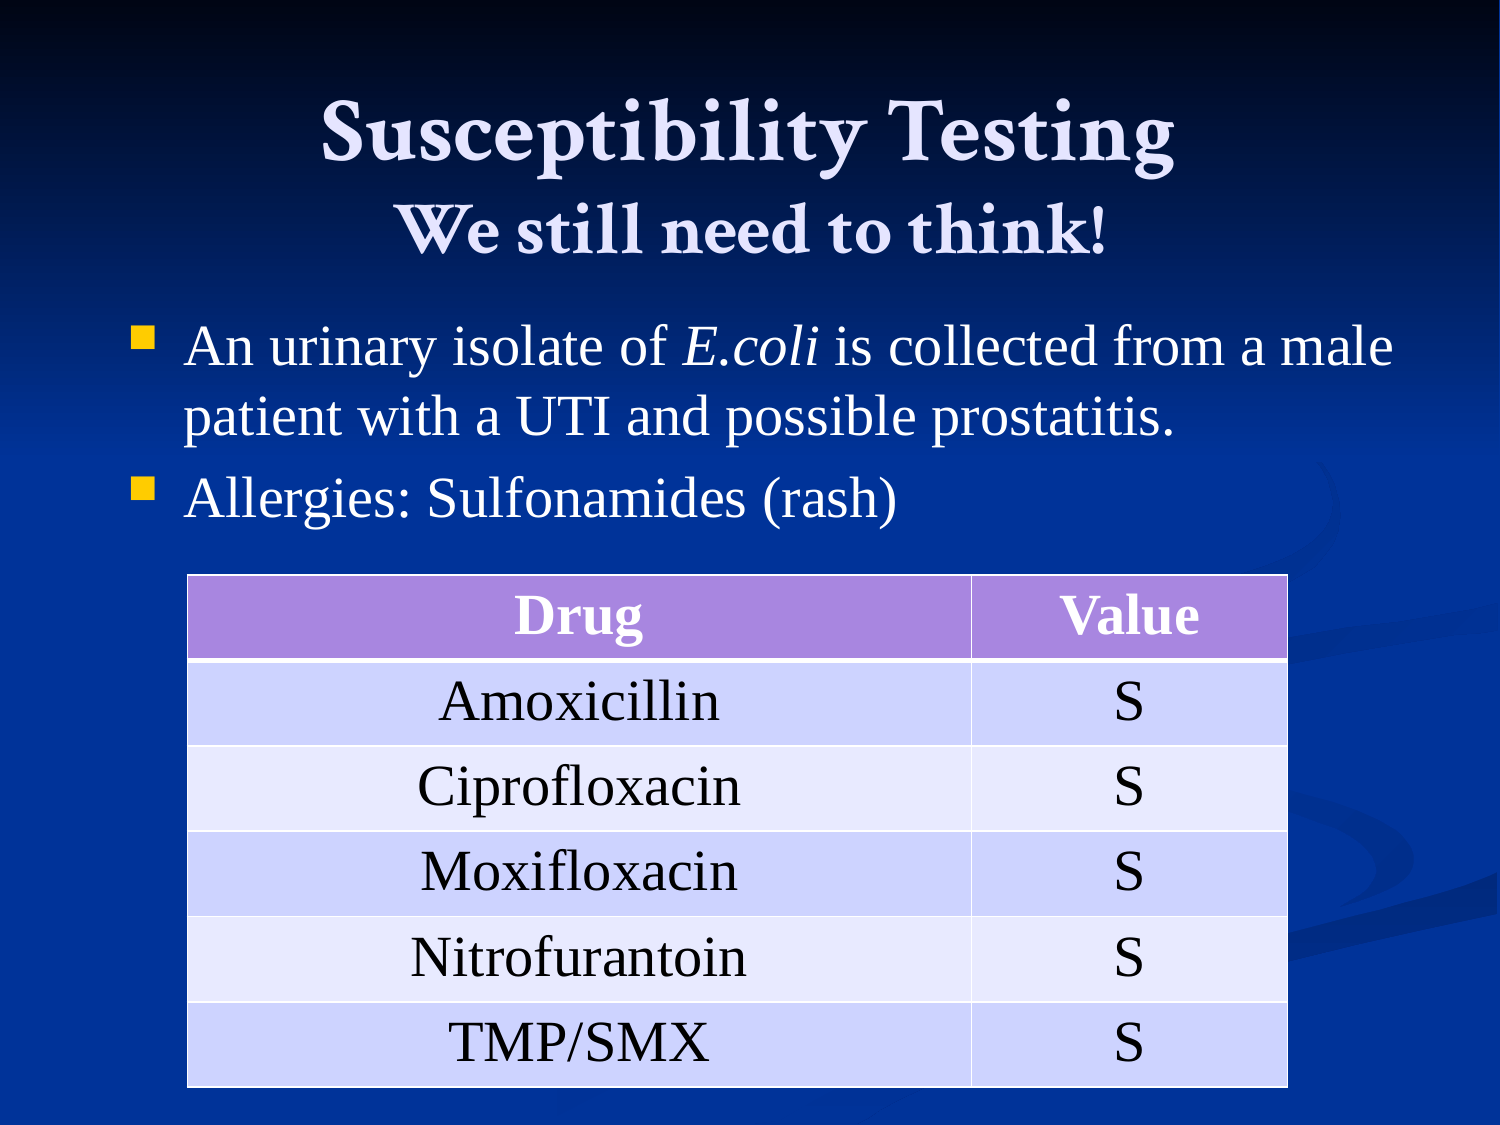

# Susceptibility Testing We still need to think!
An urinary isolate of E.coli is collected from a male patient with a UTI and possible prostatitis.
Allergies: Sulfonamides (rash)
| Drug | Value |
| --- | --- |
| Amoxicillin | S |
| Ciprofloxacin | S |
| Moxifloxacin | S |
| Nitrofurantoin | S |
| TMP/SMX | S |